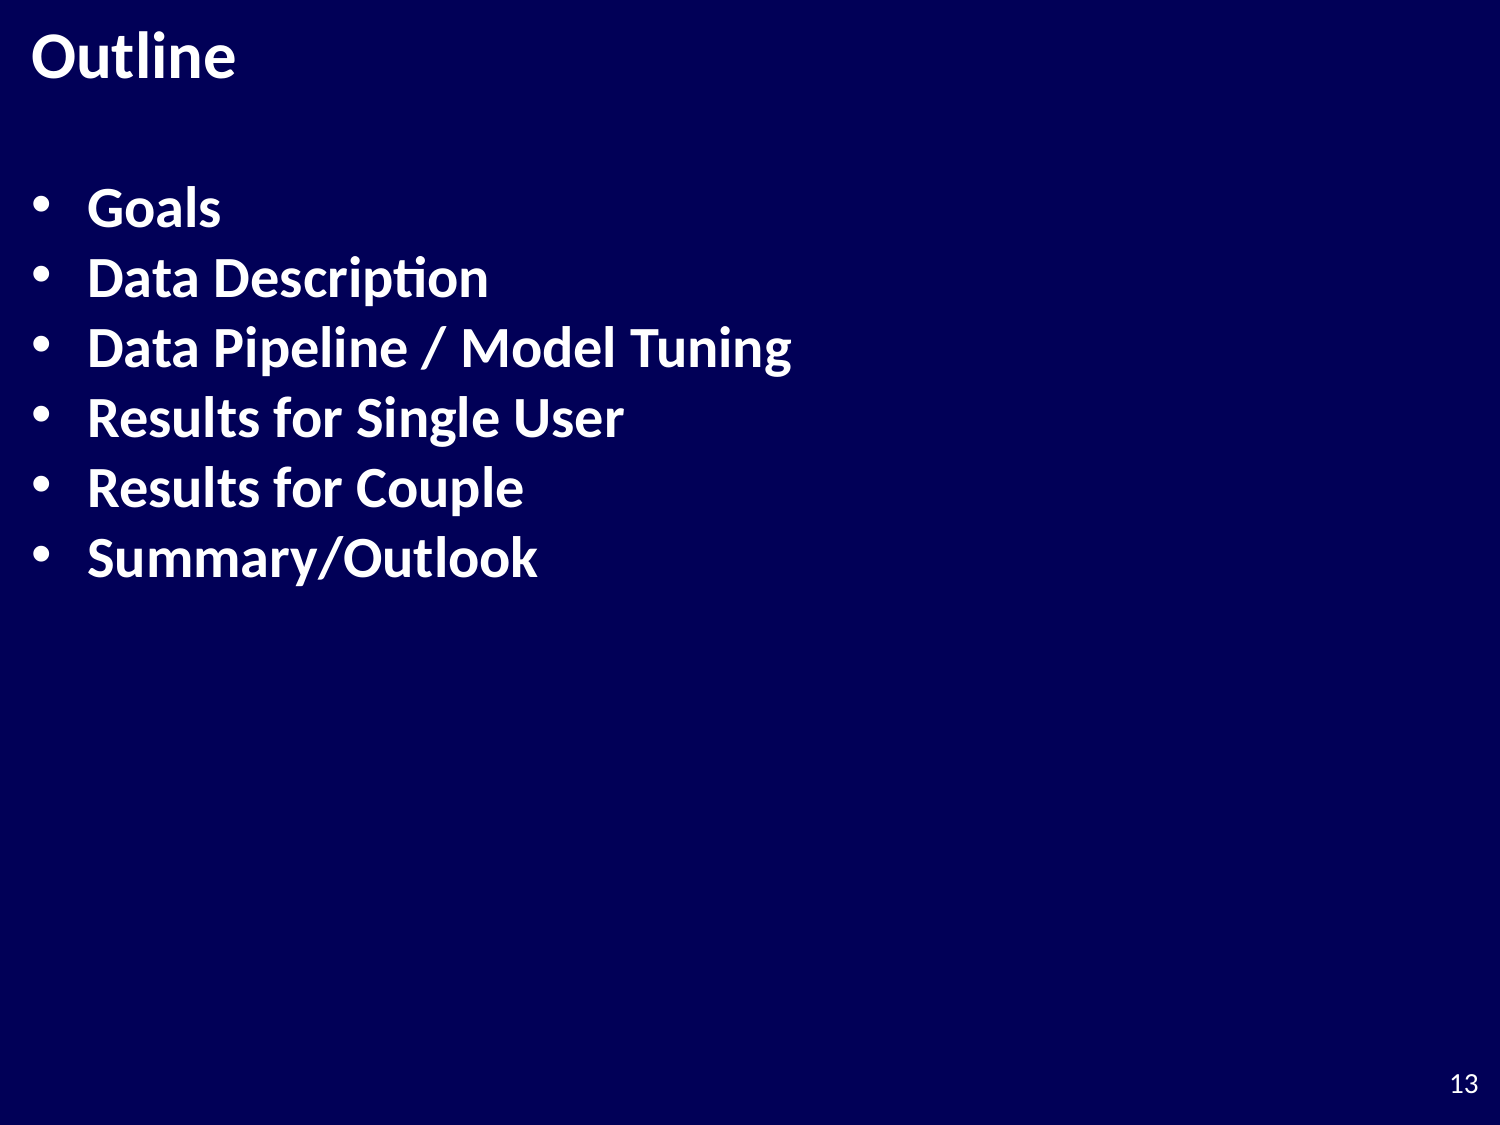

# Outline
Goals
Data Description
Data Pipeline / Model Tuning
Results for Single User
Results for Couple
Summary/Outlook

13